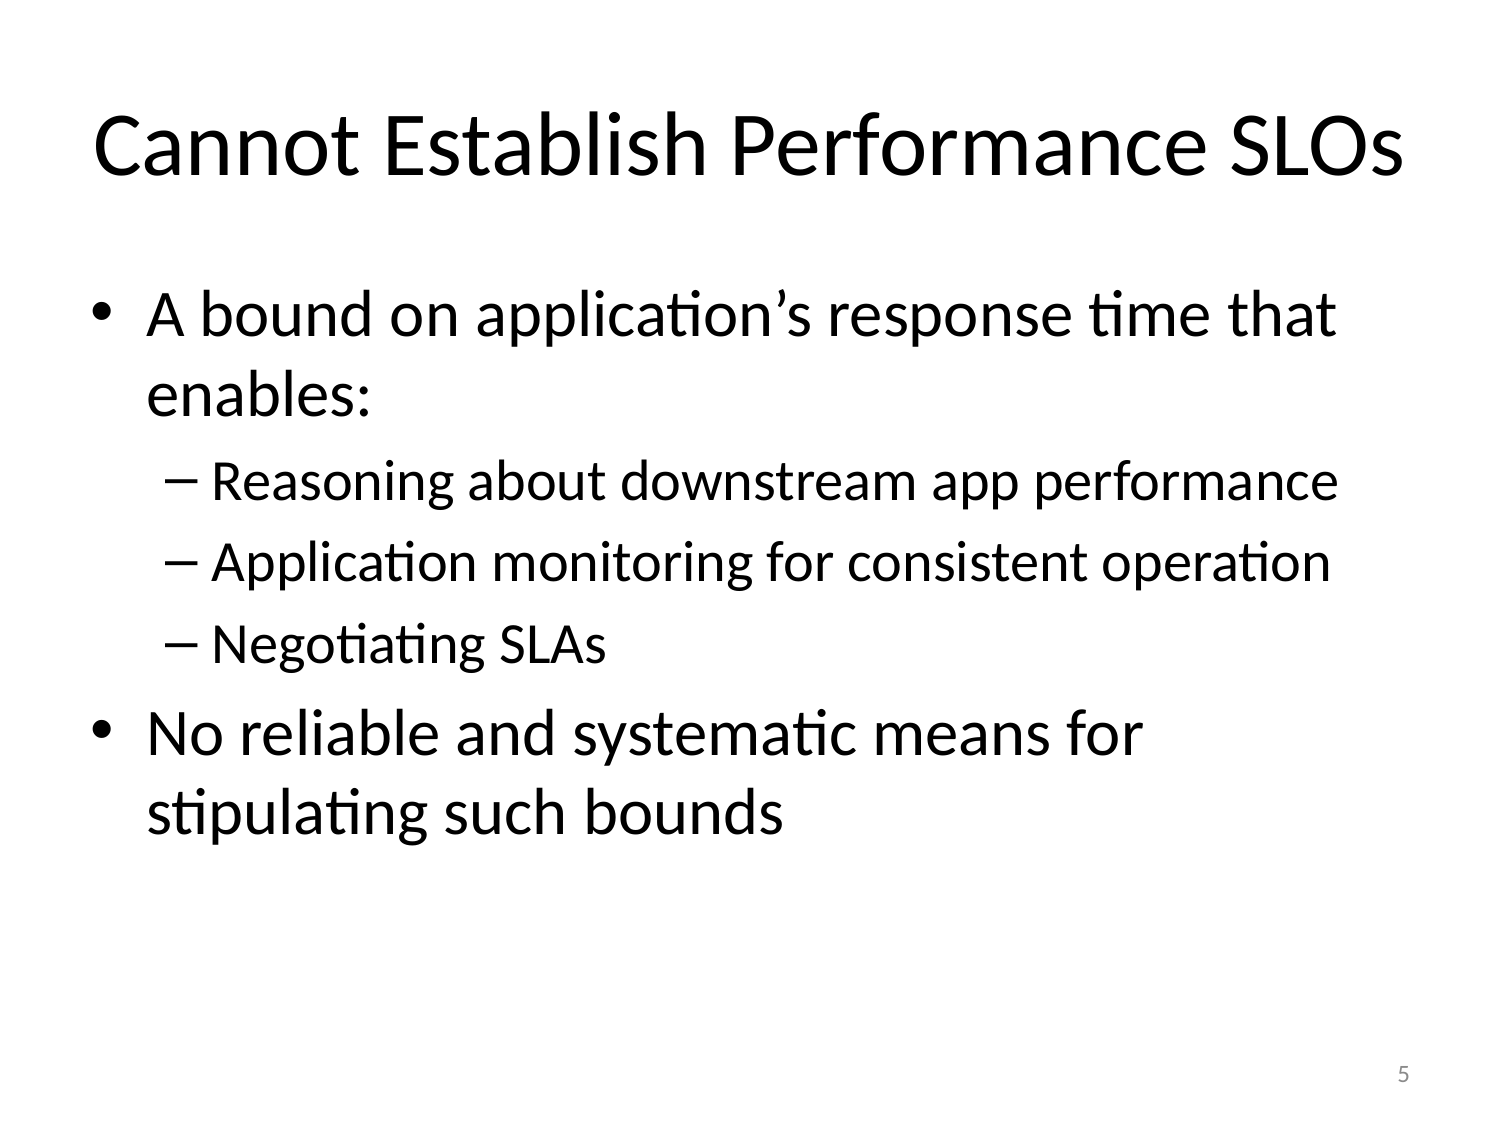

# Cannot Establish Performance SLOs
A bound on application’s response time that enables:
Reasoning about downstream app performance
Application monitoring for consistent operation
Negotiating SLAs
No reliable and systematic means for stipulating such bounds
5